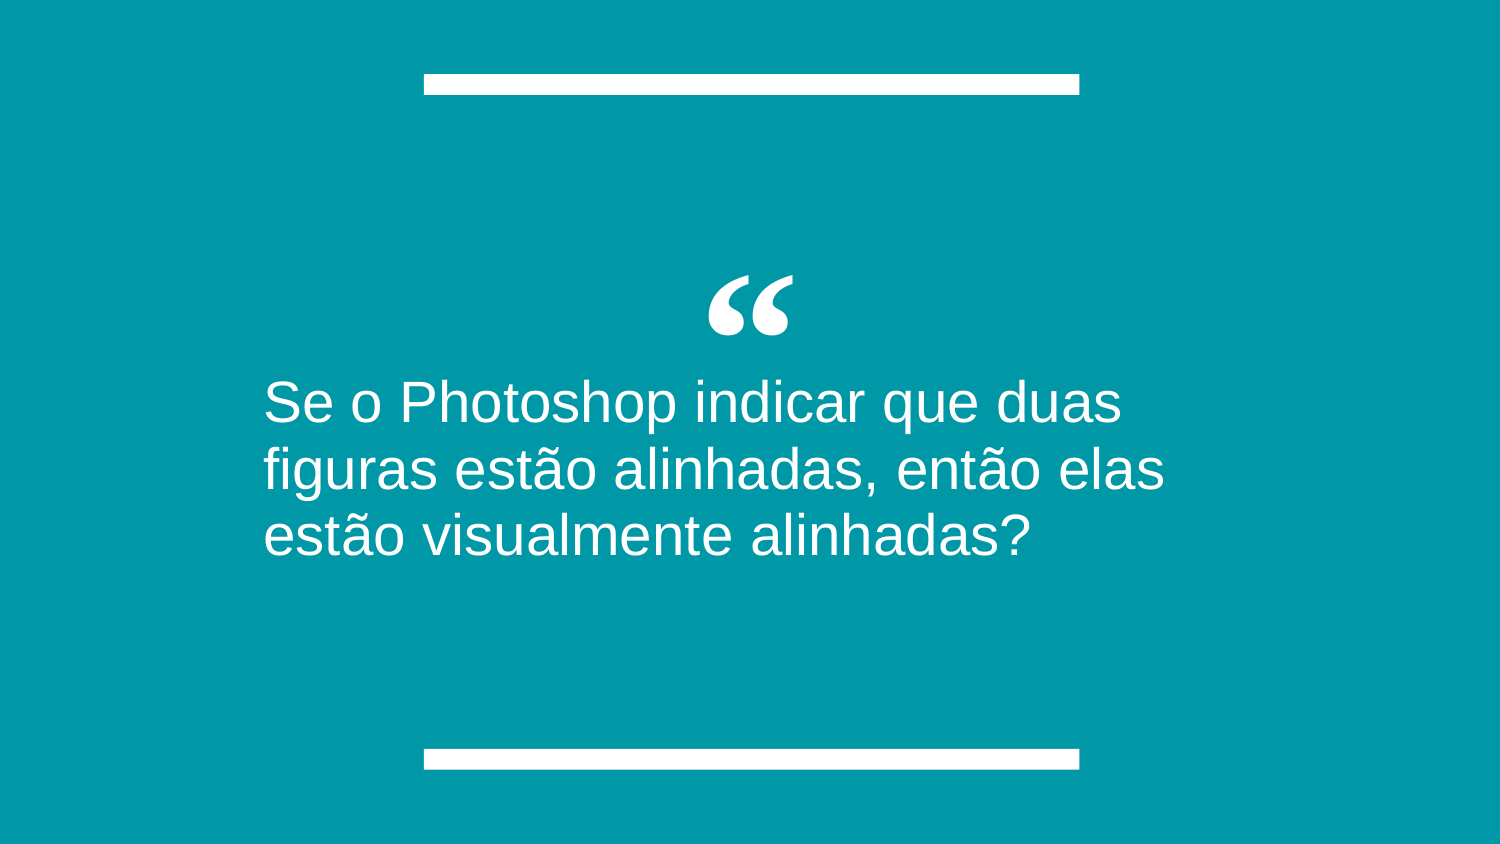

Se o Photoshop indicar que duas figuras estão alinhadas, então elas estão visualmente alinhadas?